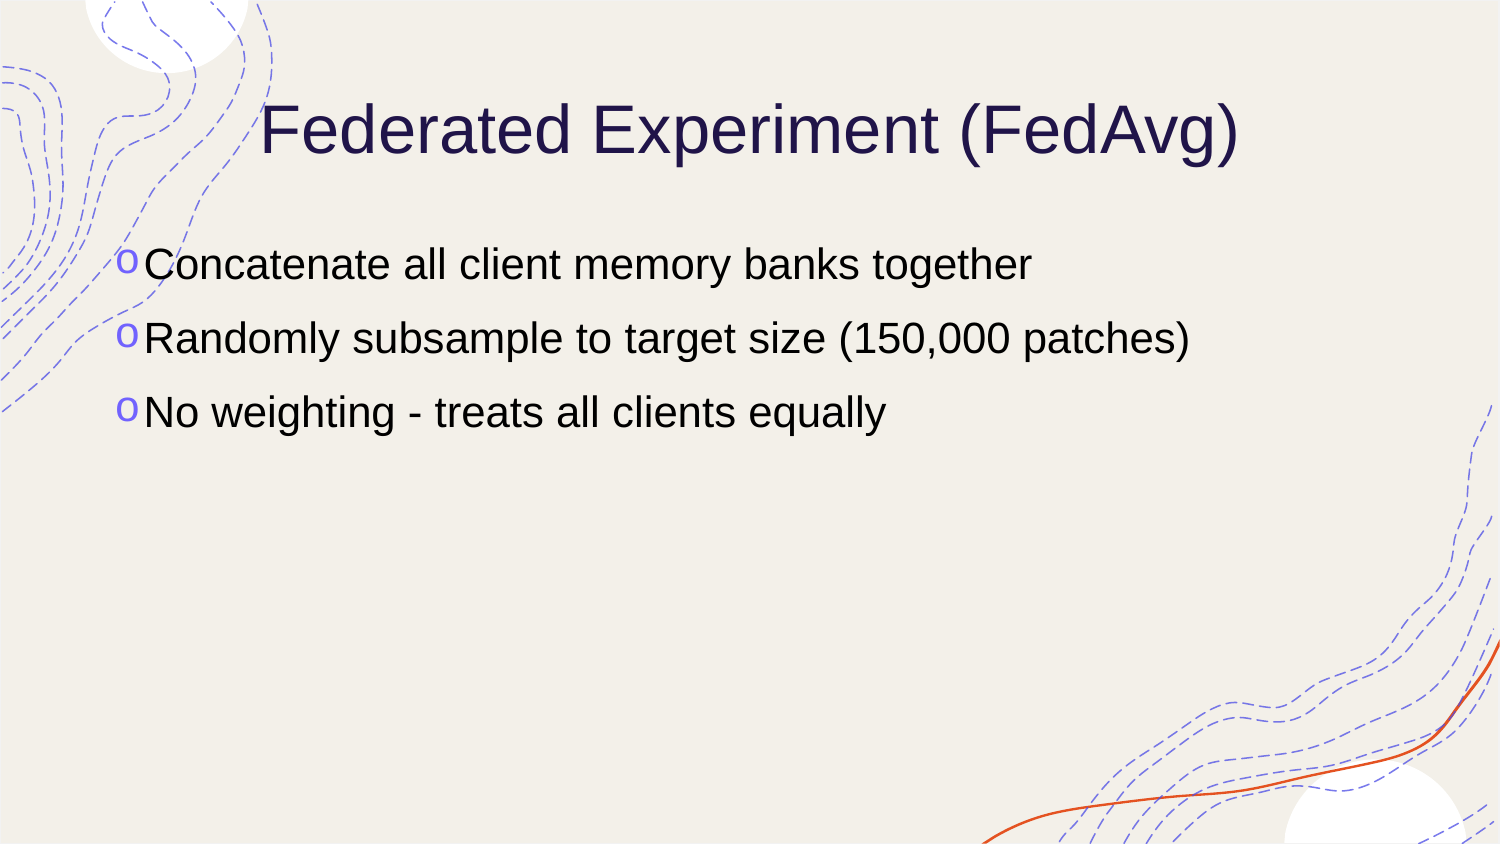

# Federated Experiment (FedAvg)
Concatenate all client memory banks together
Randomly subsample to target size (150,000 patches)
No weighting - treats all clients equally